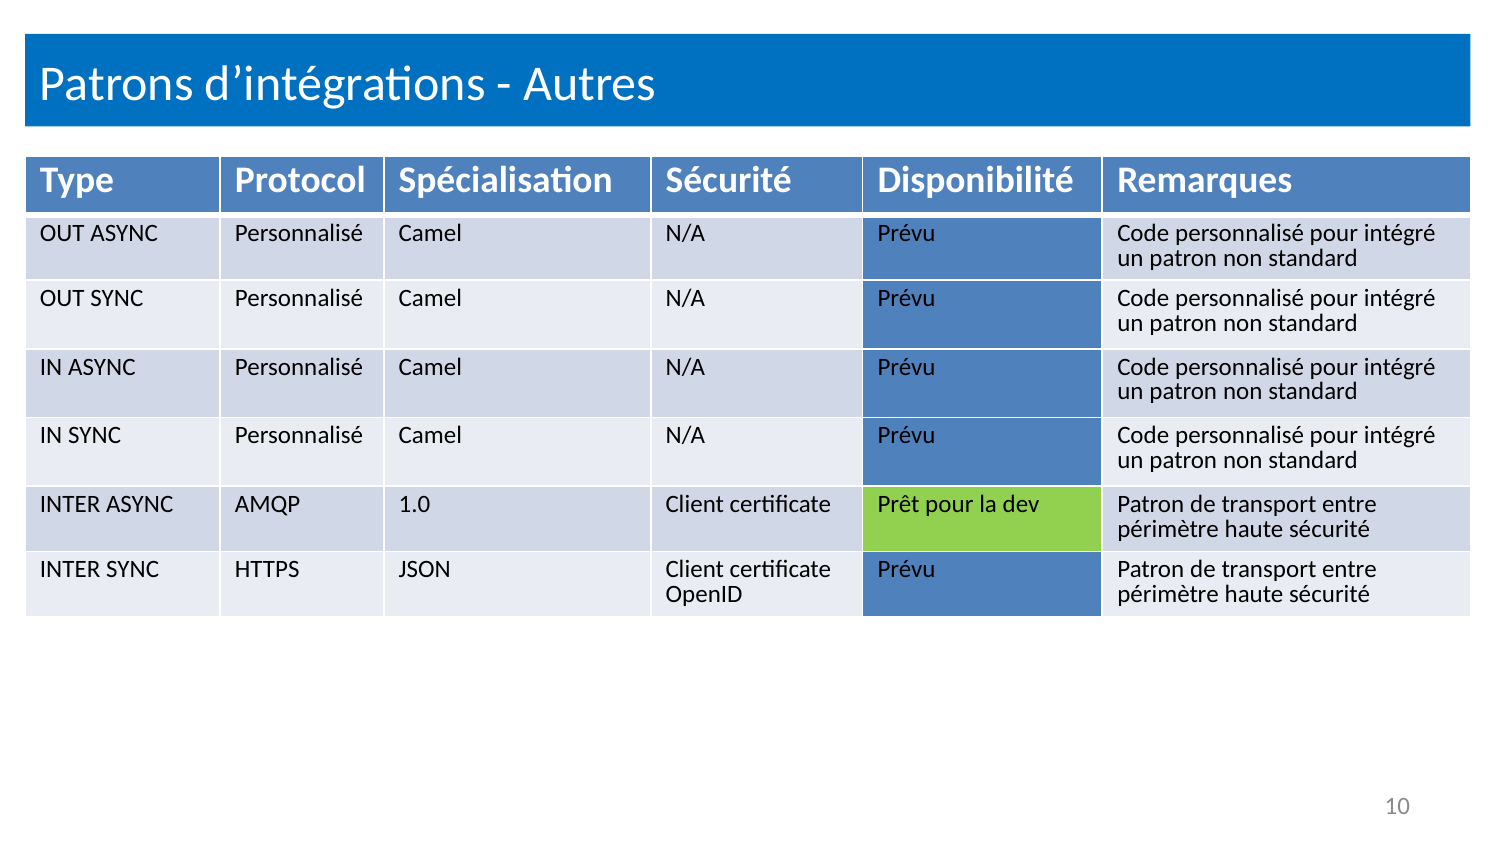

# Patrons d’intégrations - Autres
| Type | Protocol | Spécialisation | Sécurité | Disponibilité | Remarques |
| --- | --- | --- | --- | --- | --- |
| OUT ASYNC | Personnalisé | Camel | N/A | Prévu | Code personnalisé pour intégré un patron non standard |
| OUT SYNC | Personnalisé | Camel | N/A | Prévu | Code personnalisé pour intégré un patron non standard |
| IN ASYNC | Personnalisé | Camel | N/A | Prévu | Code personnalisé pour intégré un patron non standard |
| IN SYNC | Personnalisé | Camel | N/A | Prévu | Code personnalisé pour intégré un patron non standard |
| INTER ASYNC | AMQP | 1.0 | Client certificate | Prêt pour la dev | Patron de transport entre périmètre haute sécurité |
| INTER SYNC | HTTPS | JSON | Client certificate OpenID | Prévu | Patron de transport entre périmètre haute sécurité |
10